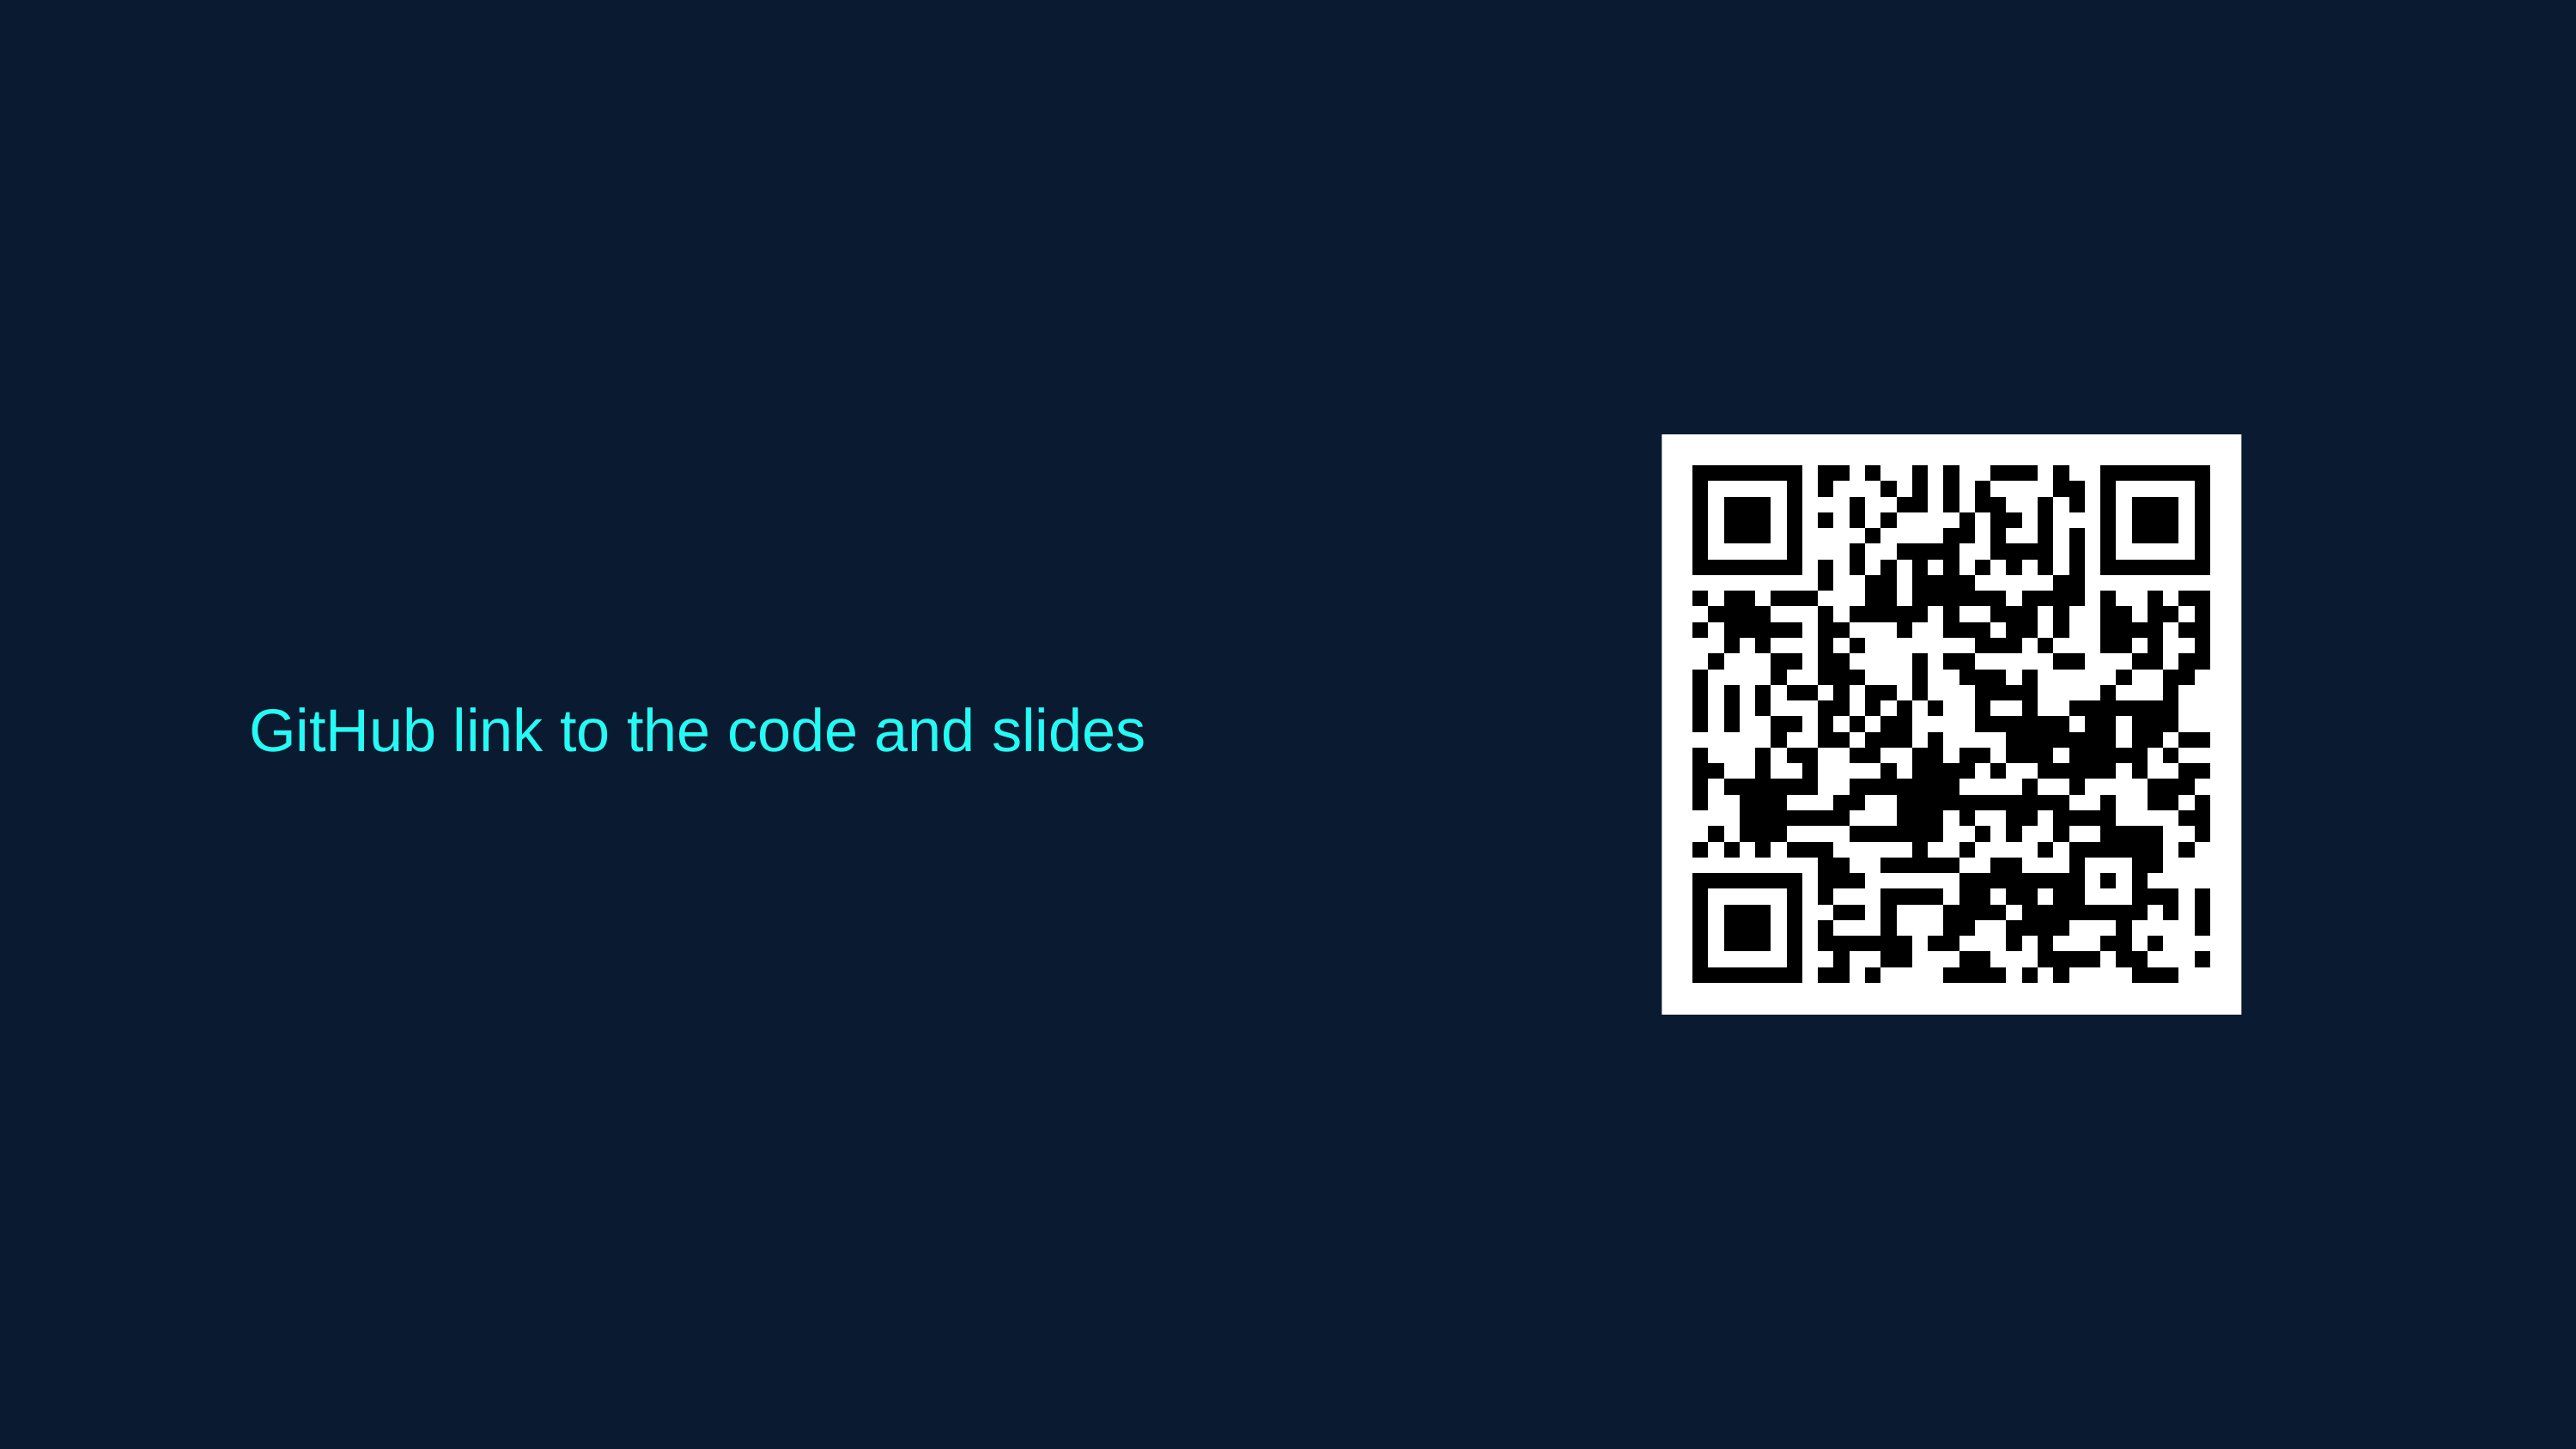

GitHub link to the code and slides